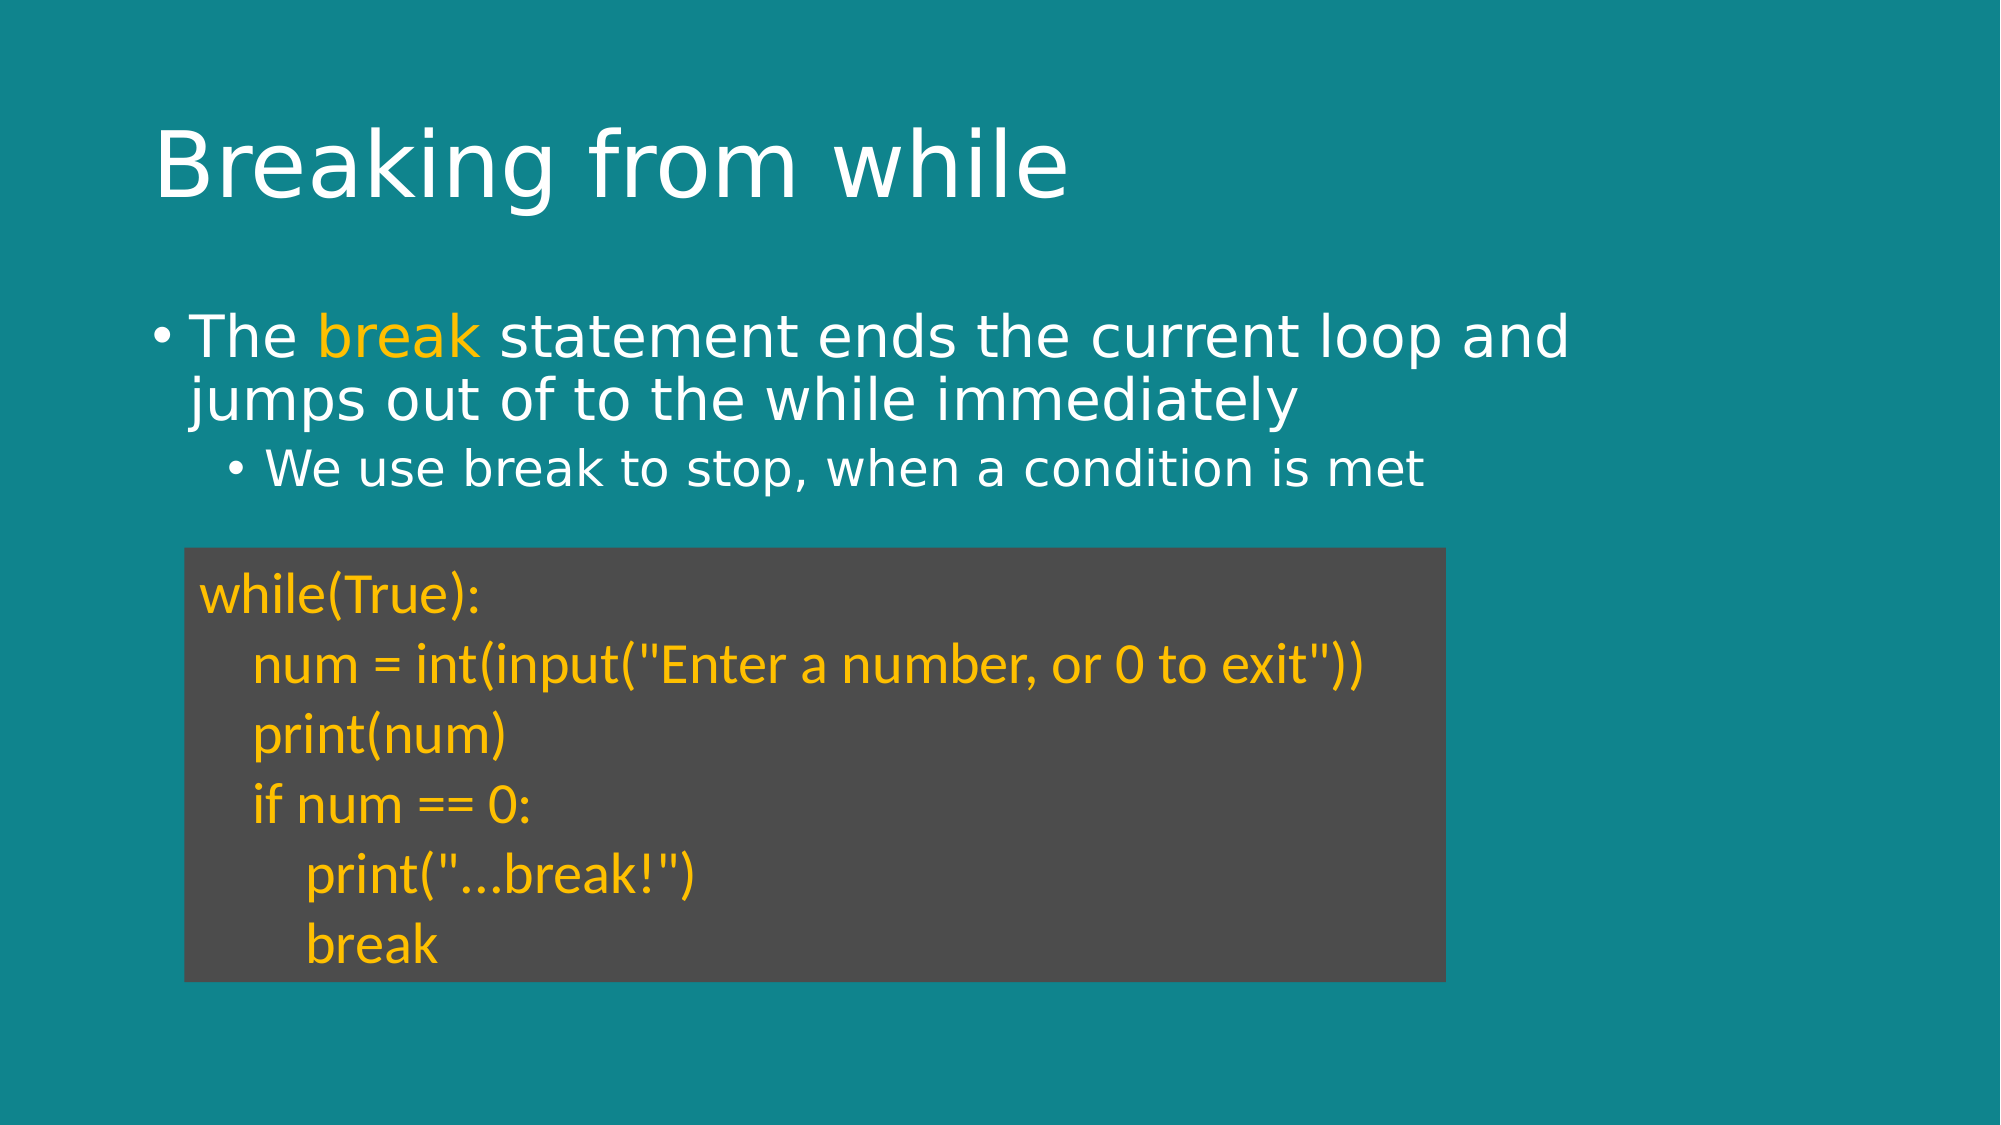

# Breaking from while
The break statement ends the current loop and jumps out of to the while immediately
We use break to stop, when a condition is met
while(True):
    num = int(input("Enter a number, or 0 to exit"))
    print(num)
    if num == 0:
        print("...break!")
        break